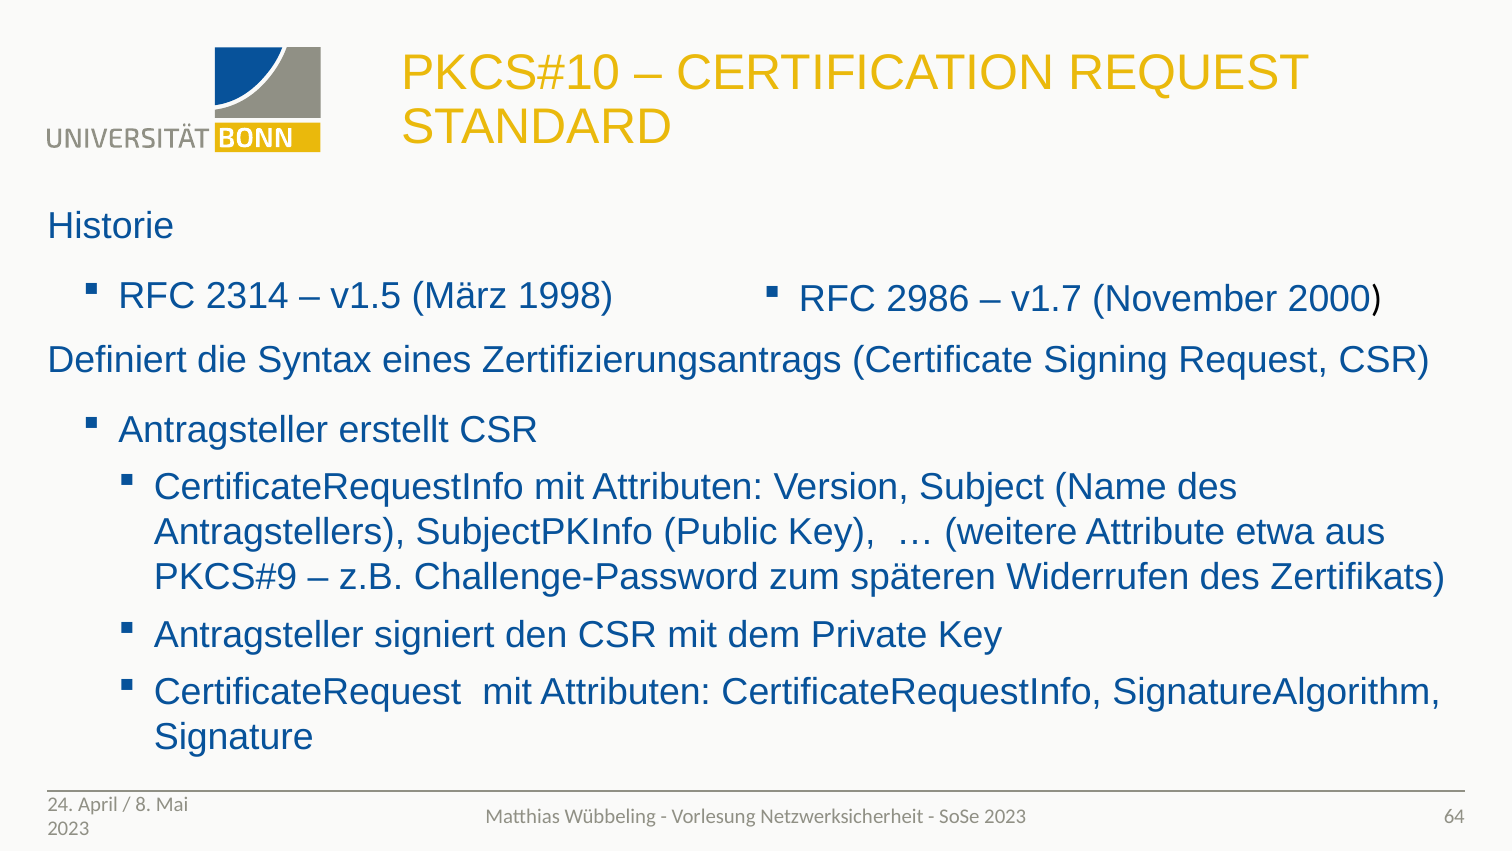

# PKCS#10 – Certification request standard
Historie
RFC 2314 – v1.5 (März 1998)
Definiert die Syntax eines Zertifizierungsantrags (Certificate Signing Request, CSR)
Antragsteller erstellt CSR
CertificateRequestInfo mit Attributen: Version, Subject (Name des Antragstellers), SubjectPKInfo (Public Key),  … (weitere Attribute etwa aus PKCS#9 – z.B. Challenge-Password zum späteren Widerrufen des Zertifikats)
Antragsteller signiert den CSR mit dem Private Key
CertificateRequest  mit Attributen: CertificateRequestInfo, SignatureAlgorithm, Signature

RFC 2986 – v1.7 (November 2000)
24. April / 8. Mai 2023
64
Matthias Wübbeling - Vorlesung Netzwerksicherheit - SoSe 2023